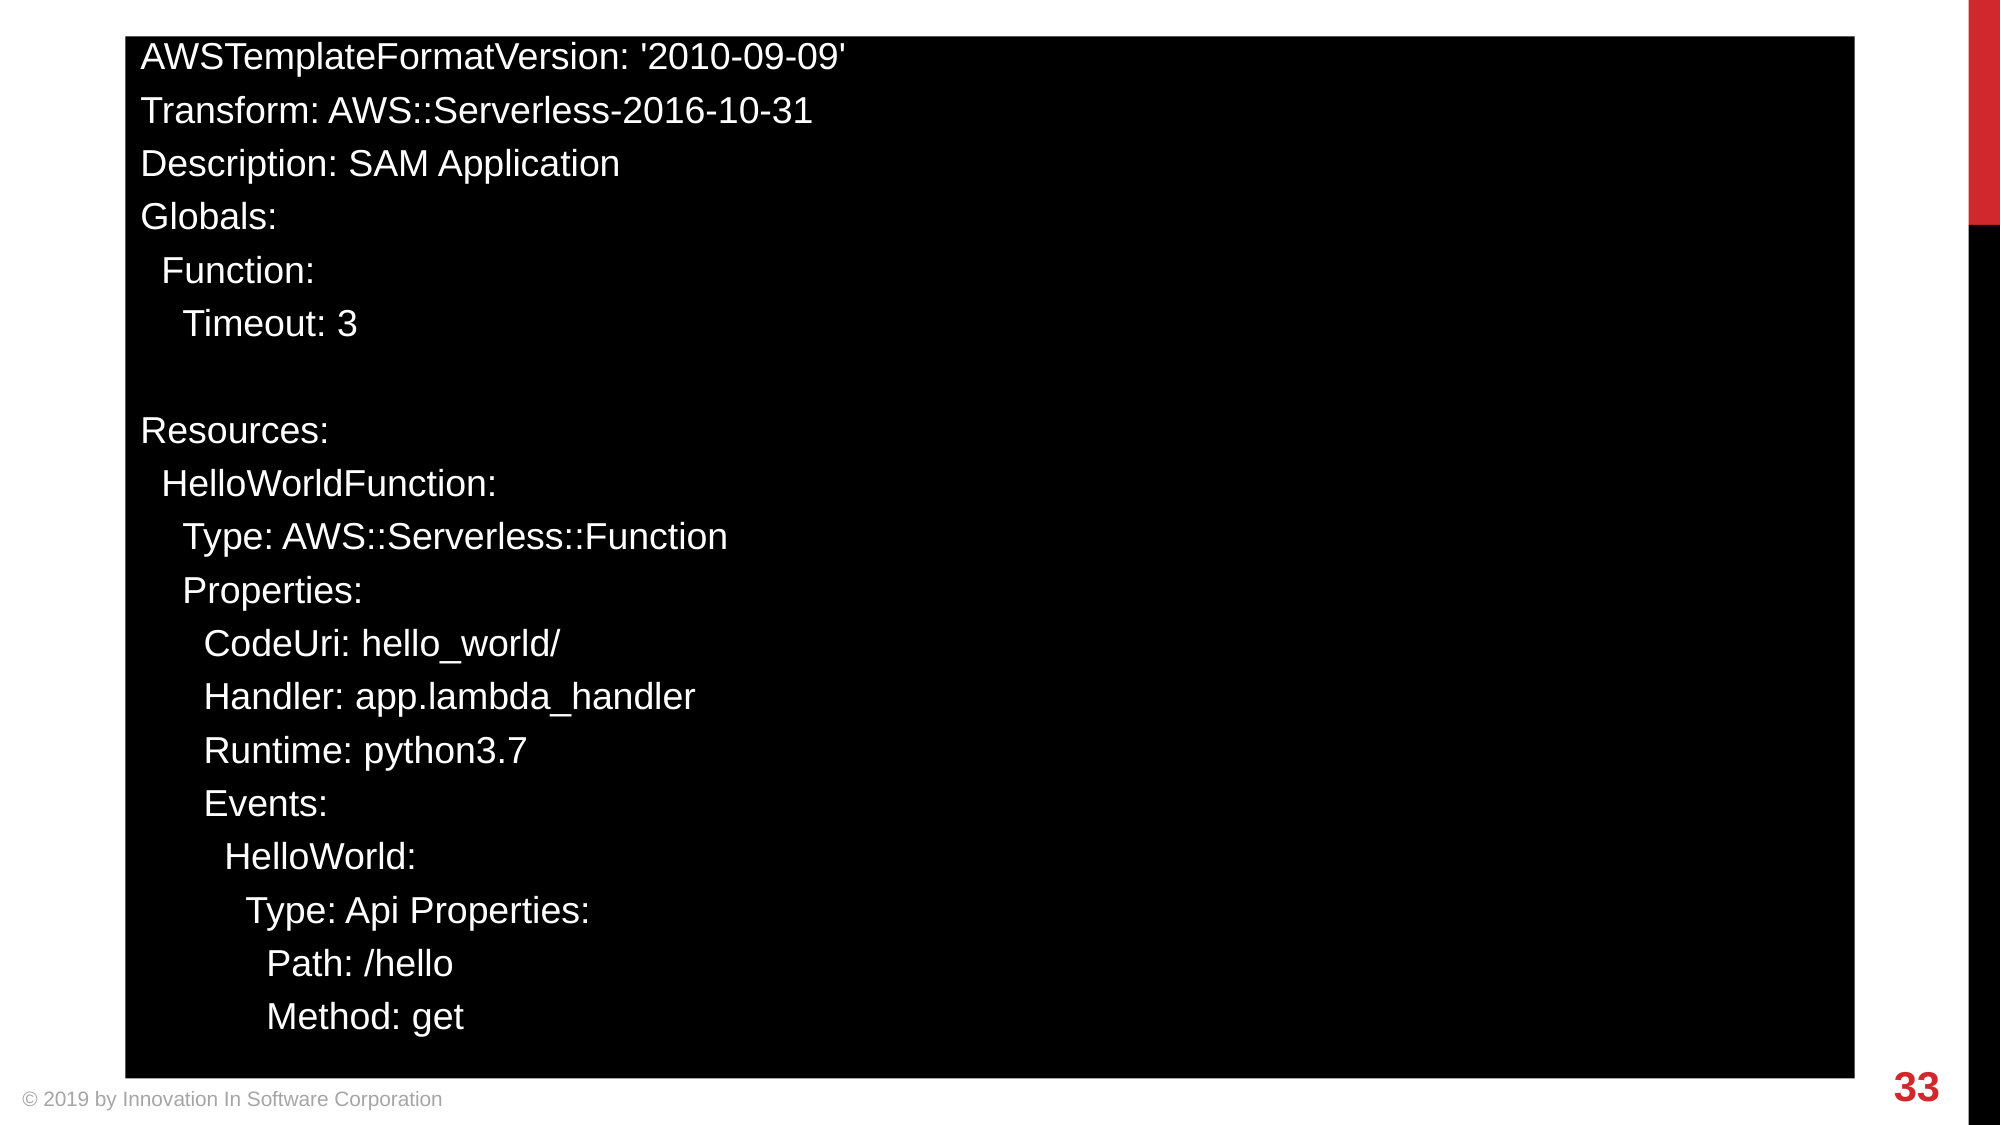

AWSTemplateFormatVersion: '2010-09-09'
Transform: AWS::Serverless-2016-10-31
Description: SAM Application
Globals:
  Function:
    Timeout: 3

Resources:
  HelloWorldFunction:
    Type: AWS::Serverless::Function
    Properties:
      CodeUri: hello_world/
      Handler: app.lambda_handler
      Runtime: python3.7
      Events:
        HelloWorld:
          Type: Api Properties:
            Path: /hello
            Method: get
33
© 2019 by Innovation In Software Corporation